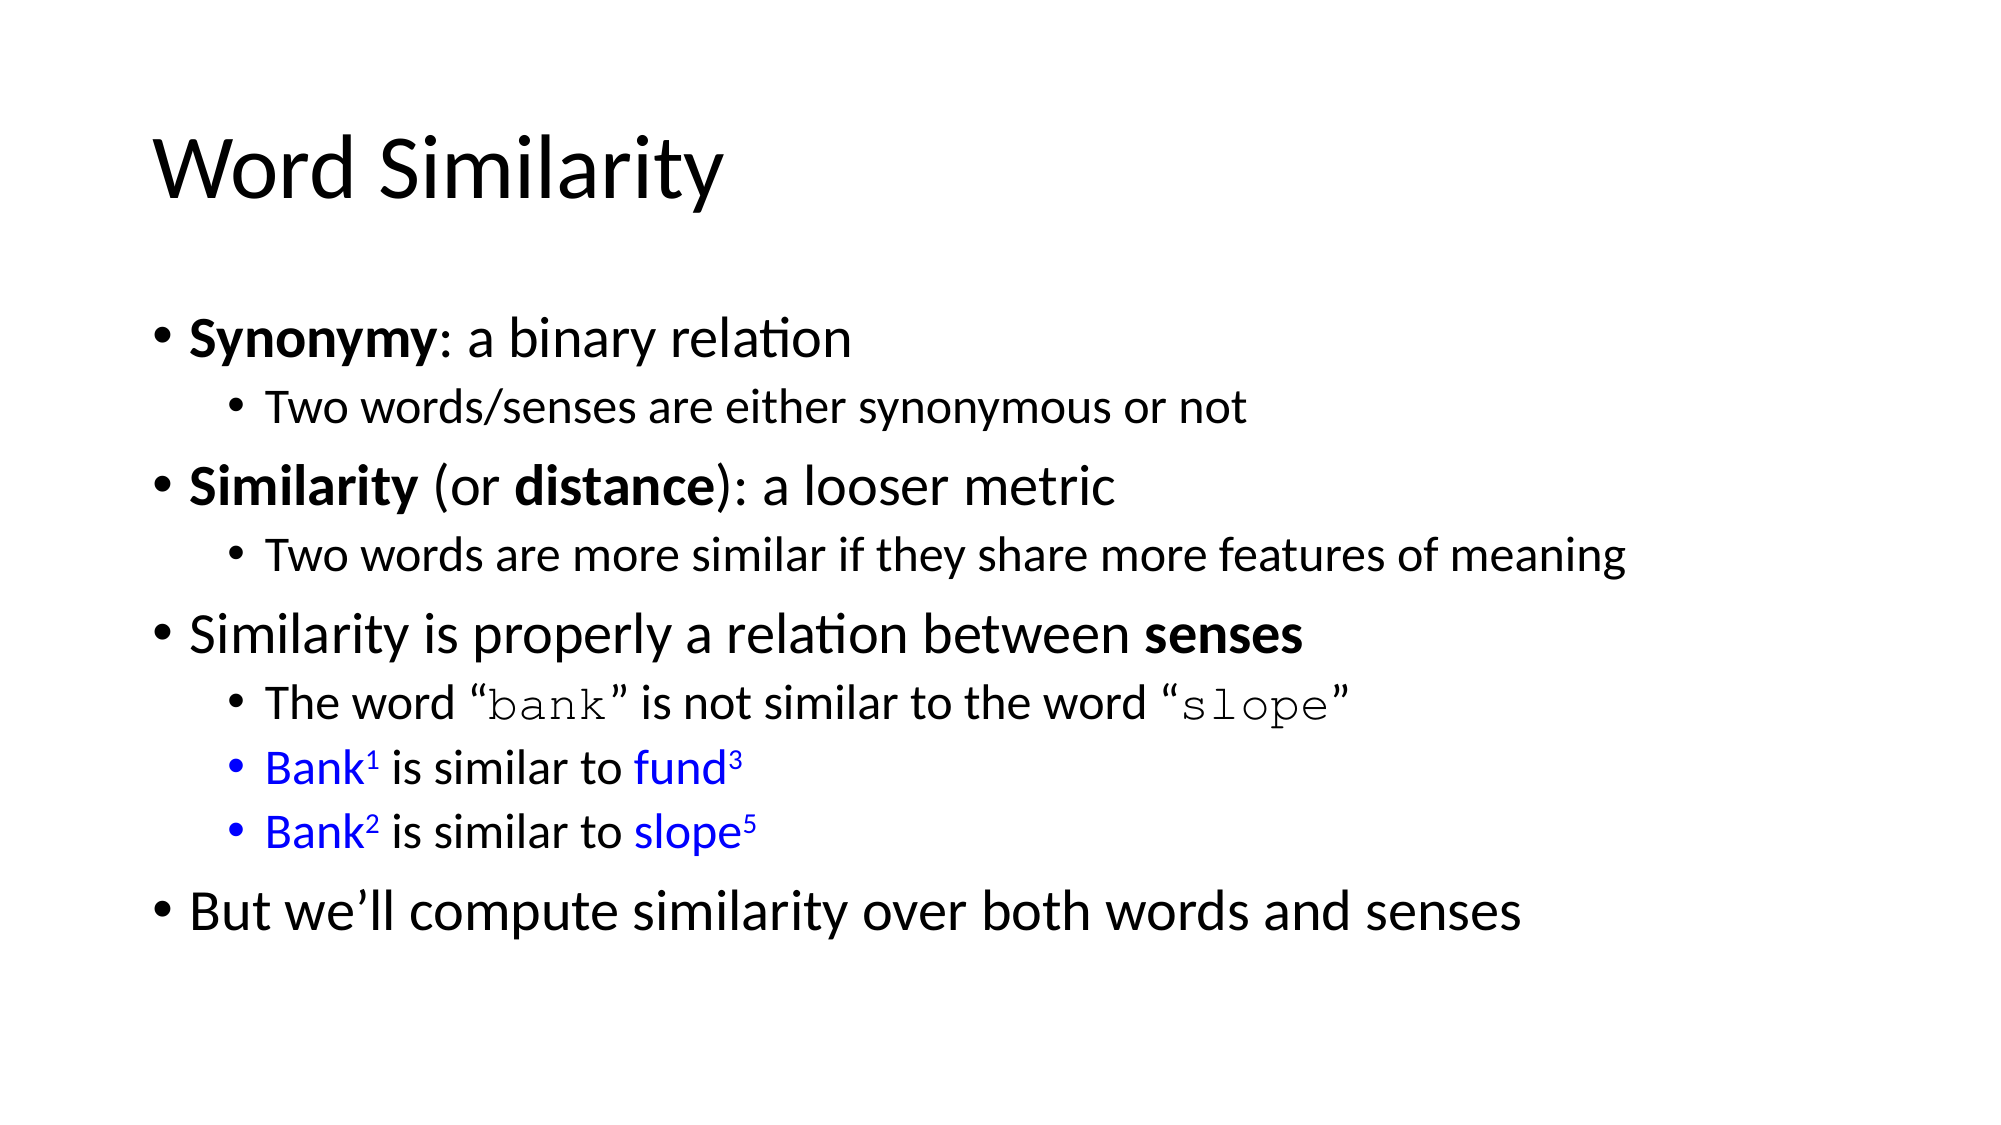

# Word Similarity
Synonymy: a binary relation
Two words/senses are either synonymous or not
Similarity (or distance): a looser metric
Two words are more similar if they share more features of meaning
Similarity is properly a relation between senses
The word “bank” is not similar to the word “slope”
Bank1 is similar to fund3
Bank2 is similar to slope5
But we’ll compute similarity over both words and senses